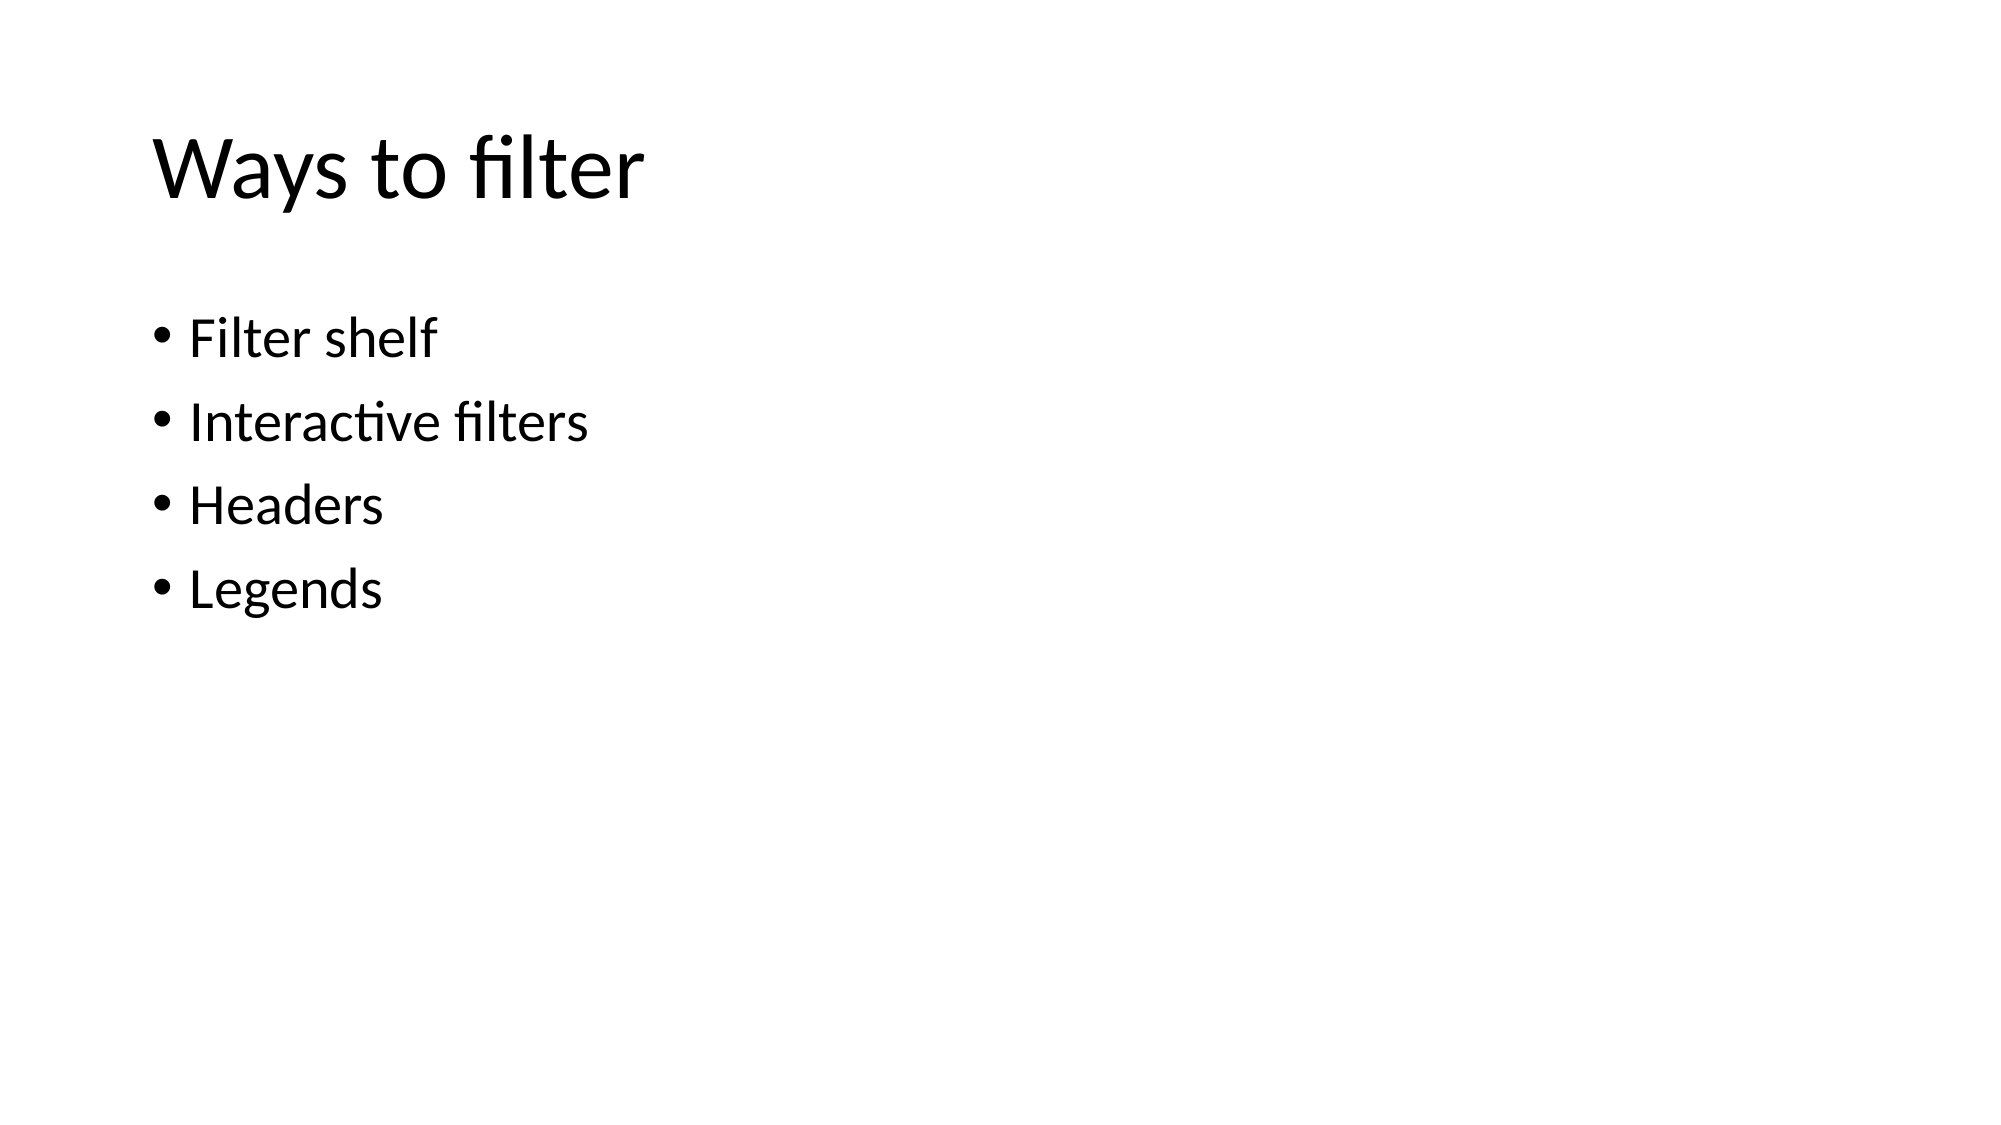

# Ways to filter
Filter shelf
Interactive filters
Headers
Legends